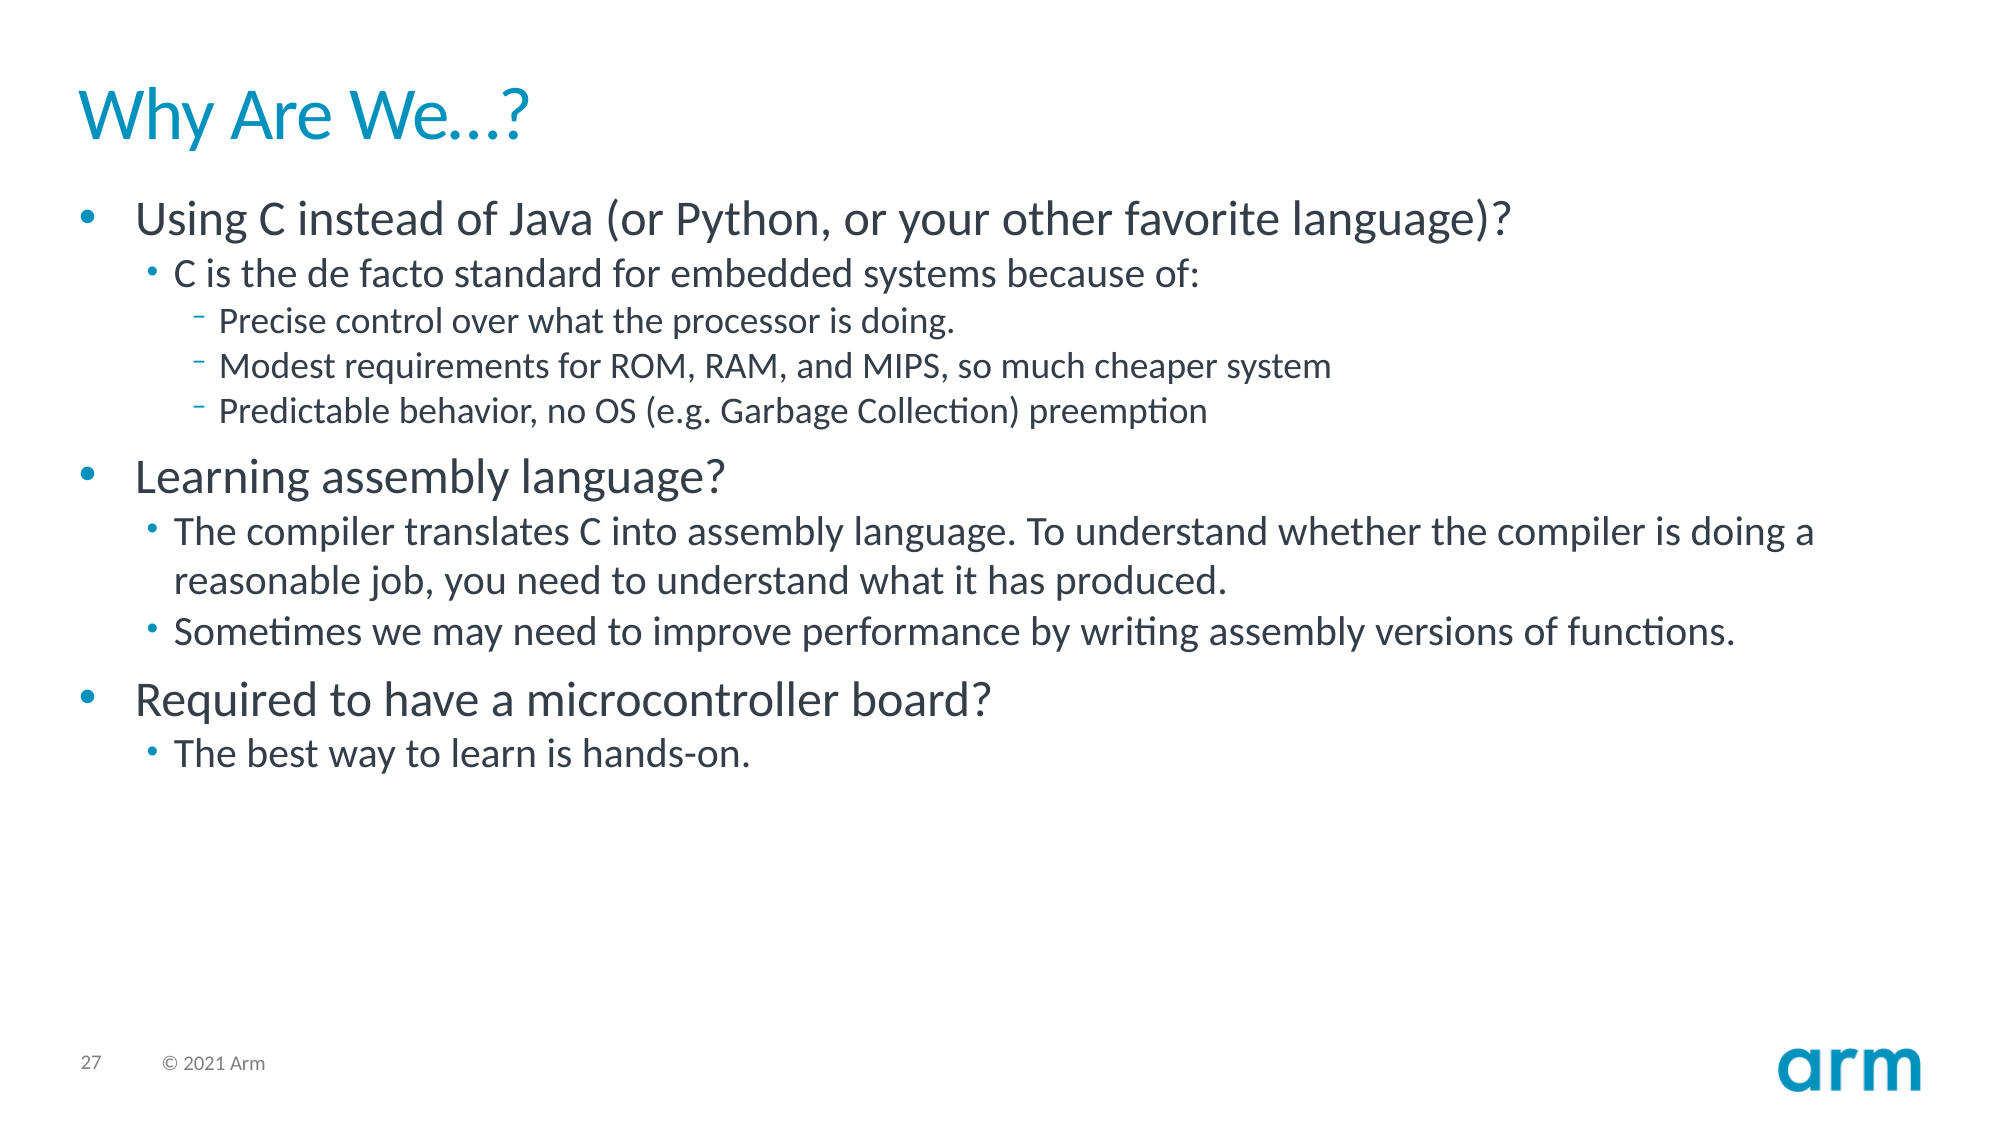

# Why Are We…?
Using C instead of Java (or Python, or your other favorite language)?
C is the de facto standard for embedded systems because of:
Precise control over what the processor is doing.
Modest requirements for ROM, RAM, and MIPS, so much cheaper system
Predictable behavior, no OS (e.g. Garbage Collection) preemption
Learning assembly language?
The compiler translates C into assembly language. To understand whether the compiler is doing a reasonable job, you need to understand what it has produced.
Sometimes we may need to improve performance by writing assembly versions of functions.
Required to have a microcontroller board?
The best way to learn is hands-on.